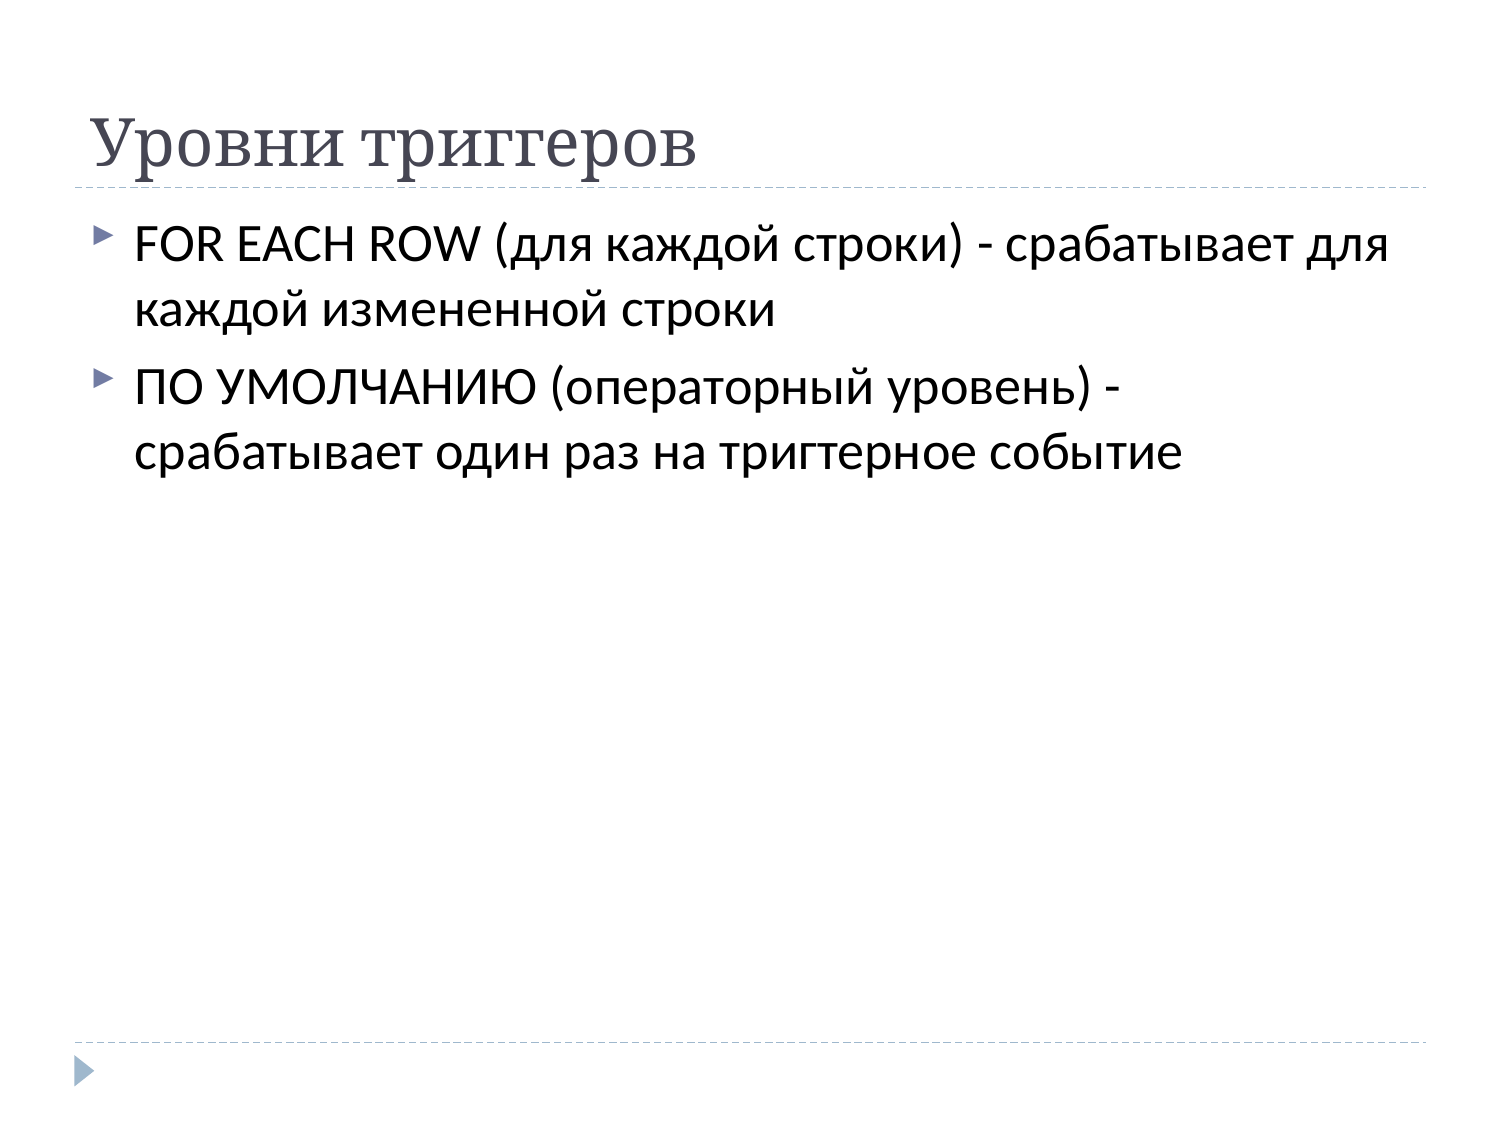

# Уровни триггеров
FOR EACH ROW (для каждой строки) - срабатывает для каждой измененной строки
ПО УМОЛЧАНИЮ (операторный уровень) - срабатывает один раз на тригтерное событие